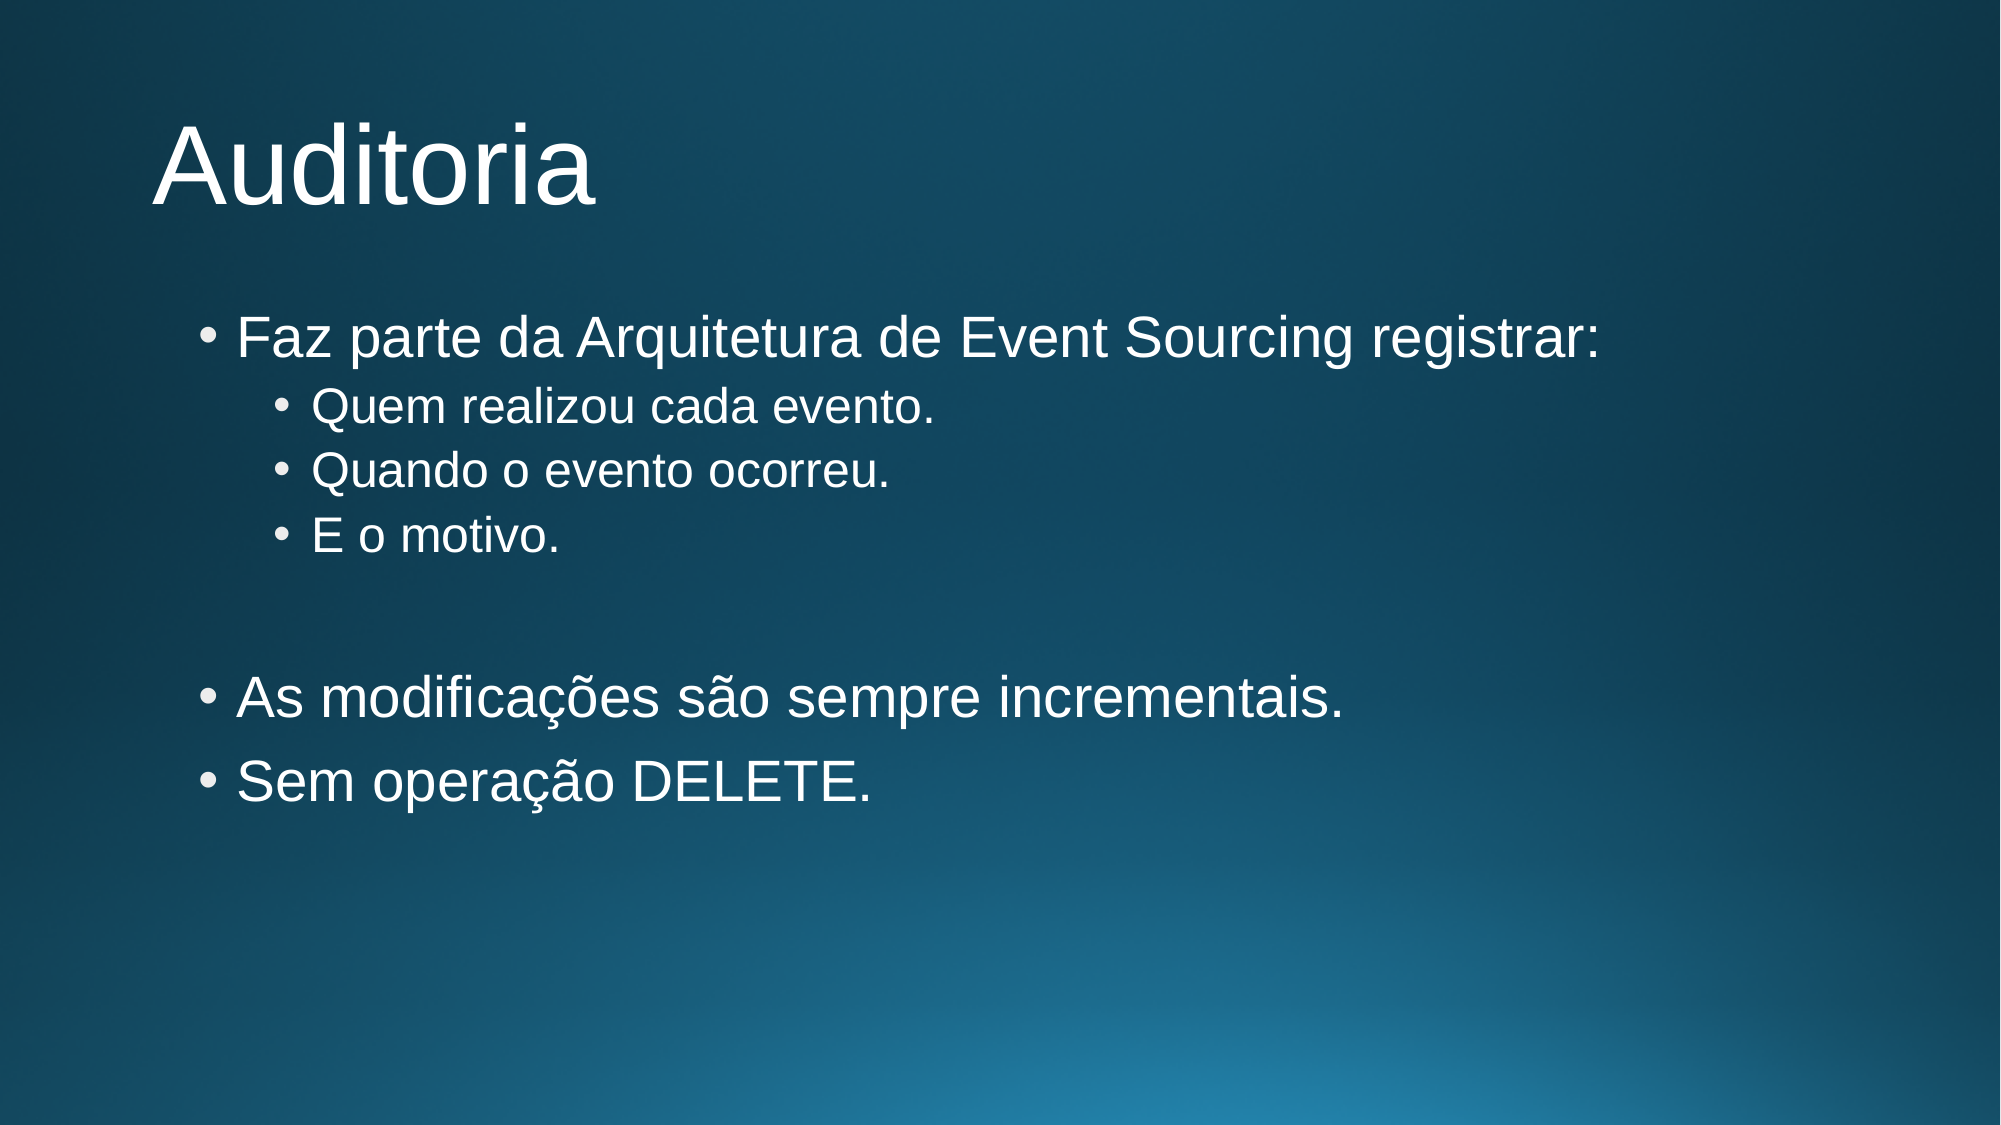

# Auditoria
Faz parte da Arquitetura de Event Sourcing registrar:
Quem realizou cada evento.
Quando o evento ocorreu.
E o motivo.

As modificações são sempre incrementais.
Sem operação DELETE.